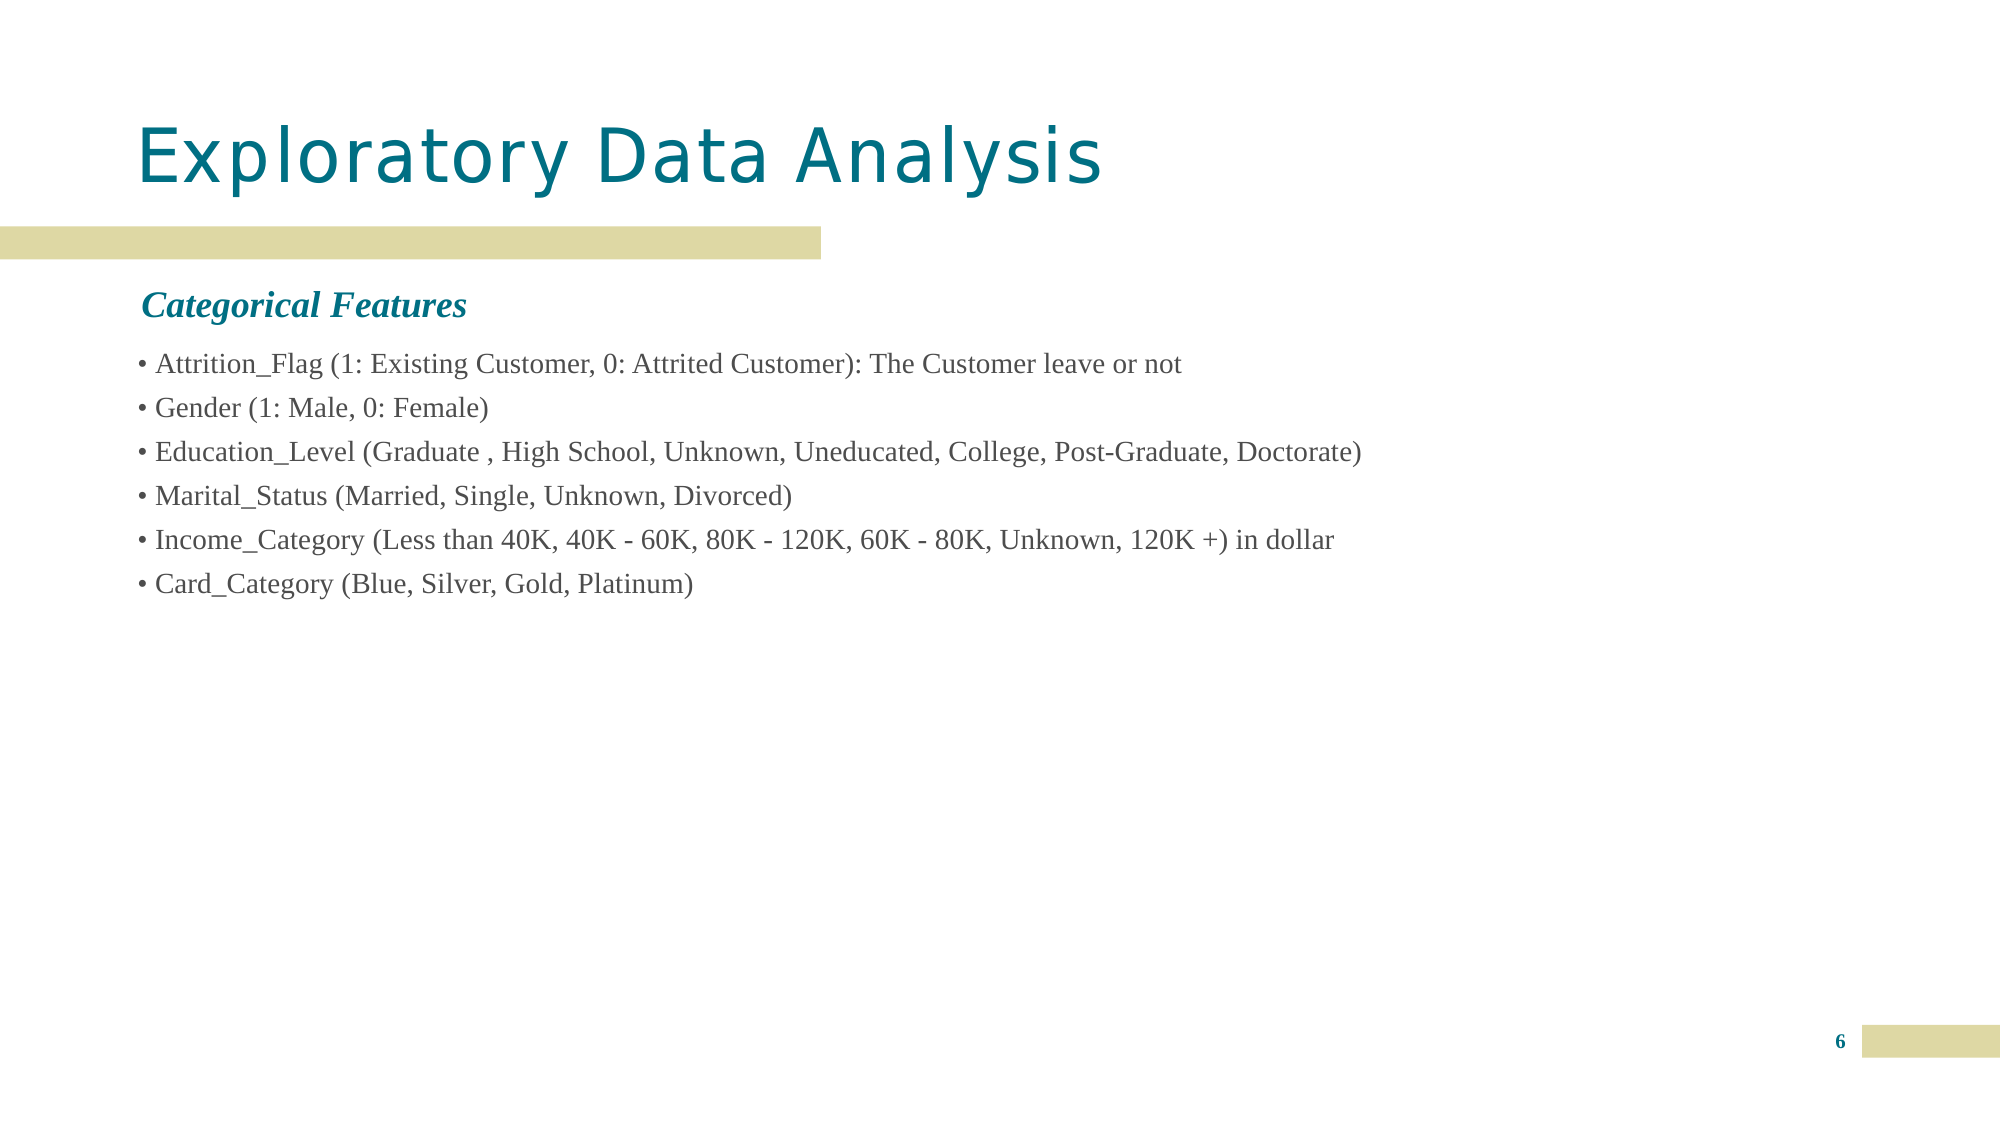

# Exploratory Data Analysis
Categorical Features
• Attrition_Flag (1: Existing Customer, 0: Attrited Customer): The Customer leave or not
• Gender (1: Male, 0: Female)
• Education_Level (Graduate , High School, Unknown, Uneducated, College, Post-Graduate, Doctorate)
• Marital_Status (Married, Single, Unknown, Divorced)
• Income_Category (Less than 40K, 40K - 60K, 80K - 120K, 60K - 80K, Unknown, 120K +) in dollar
• Card_Category (Blue, Silver, Gold, Platinum)
6